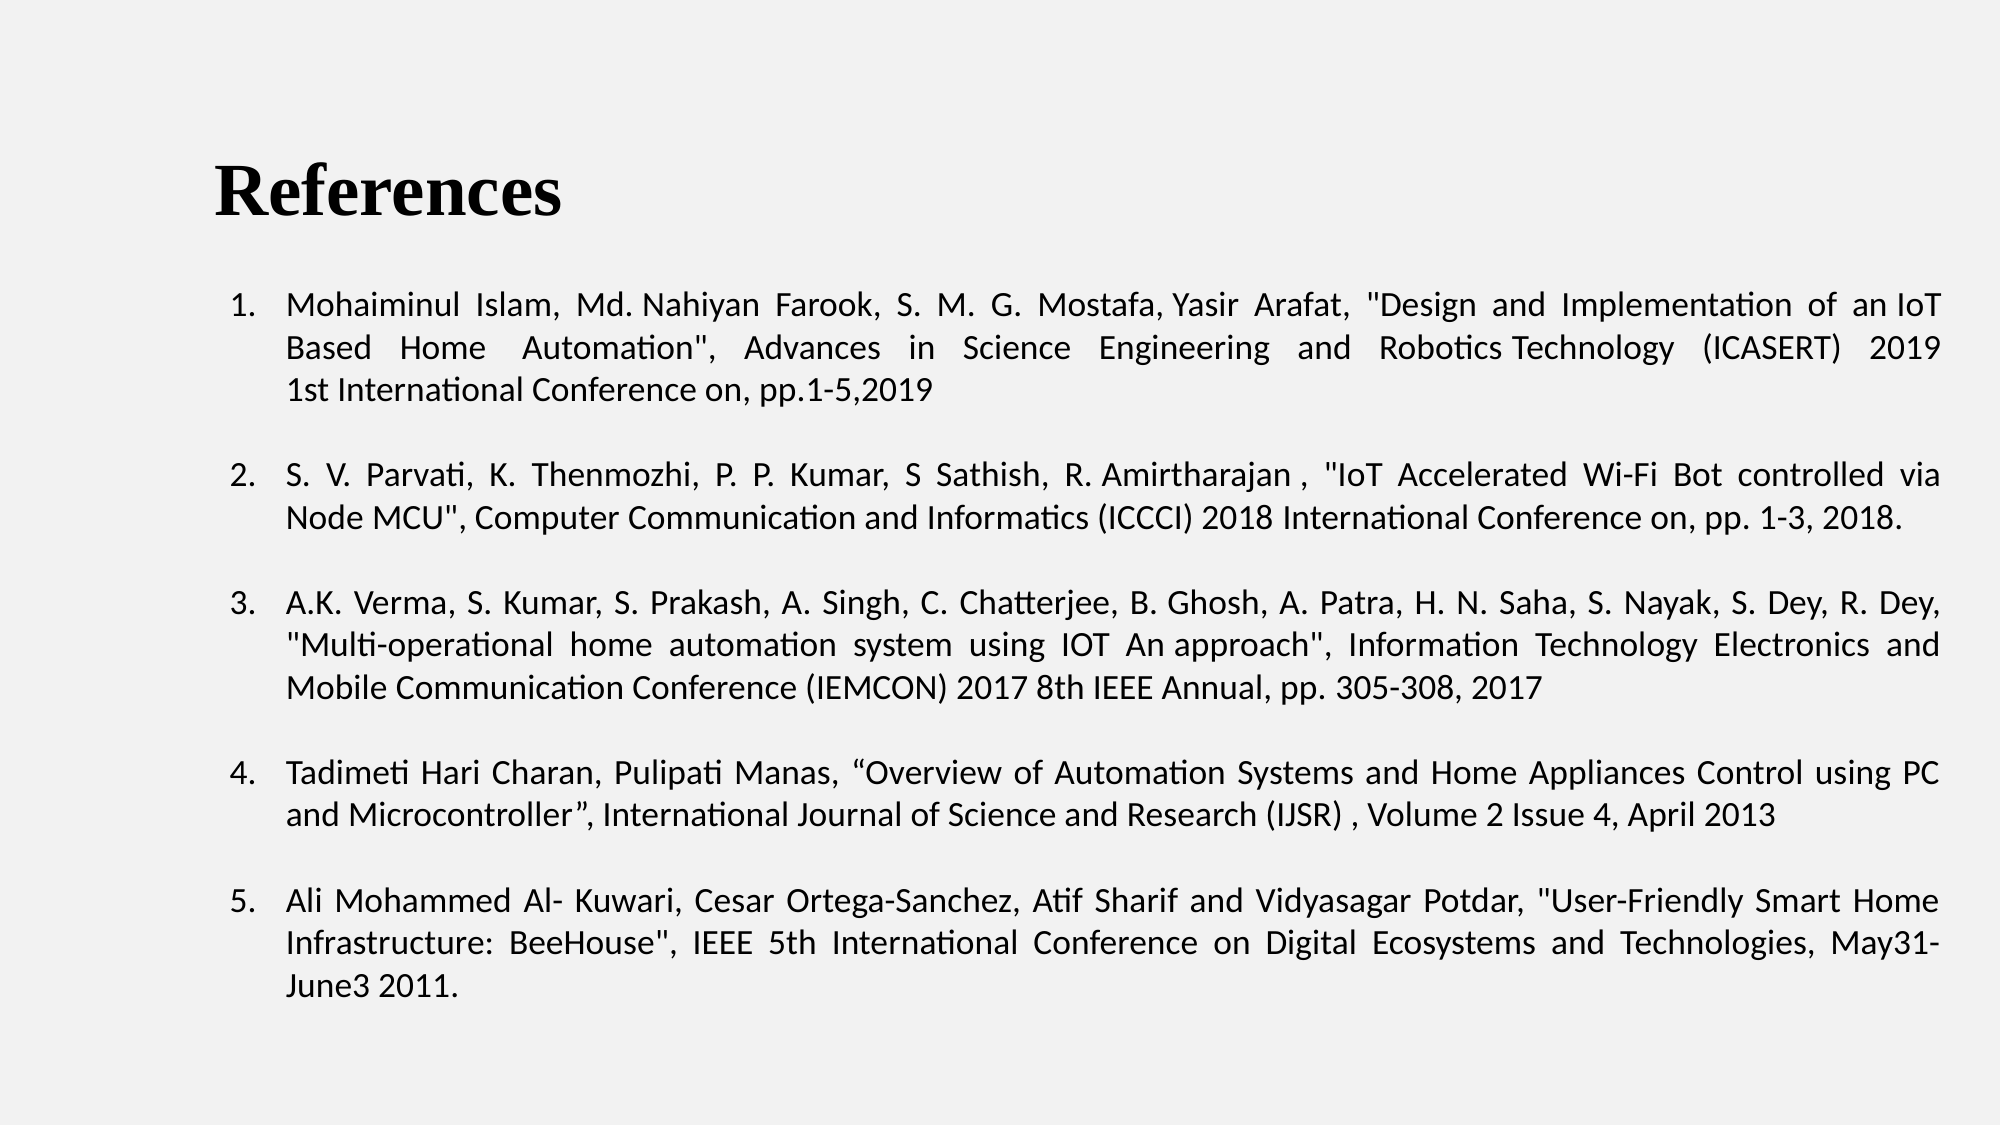

References
Mohaiminul Islam, Md. Nahiyan Farook, S. M. G. Mostafa, Yasir Arafat, "Design and Implementation of an IoT Based Home  Automation", Advances in Science Engineering and Robotics Technology (ICASERT) 2019 1st International Conference on, pp.1-5,2019

S. V. Parvati, K. Thenmozhi, P. P. Kumar, S Sathish, R. Amirtharajan , "IoT Accelerated Wi-Fi Bot controlled via Node MCU", Computer Communication and Informatics (ICCCI) 2018 International Conference on, pp. 1-3, 2018.

A.K. Verma, S. Kumar, S. Prakash, A. Singh, C. Chatterjee, B. Ghosh, A. Patra, H. N. Saha, S. Nayak, S. Dey, R. Dey, "Multi-operational home automation system using IOT An approach", Information Technology Electronics and Mobile Communication Conference (IEMCON) 2017 8th IEEE Annual, pp. 305-308, 2017

Tadimeti Hari Charan, Pulipati Manas, “Overview of Automation Systems and Home Appliances Control using PC and Microcontroller”, International Journal of Science and Research (IJSR) , Volume 2 Issue 4, April 2013

Ali Mohammed Al- Kuwari, Cesar Ortega-Sanchez, Atif Sharif and Vidyasagar Potdar, "User-Friendly Smart Home Infrastructure: BeeHouse", IEEE 5th International Conference on Digital Ecosystems and Technologies, May31-June3 2011.